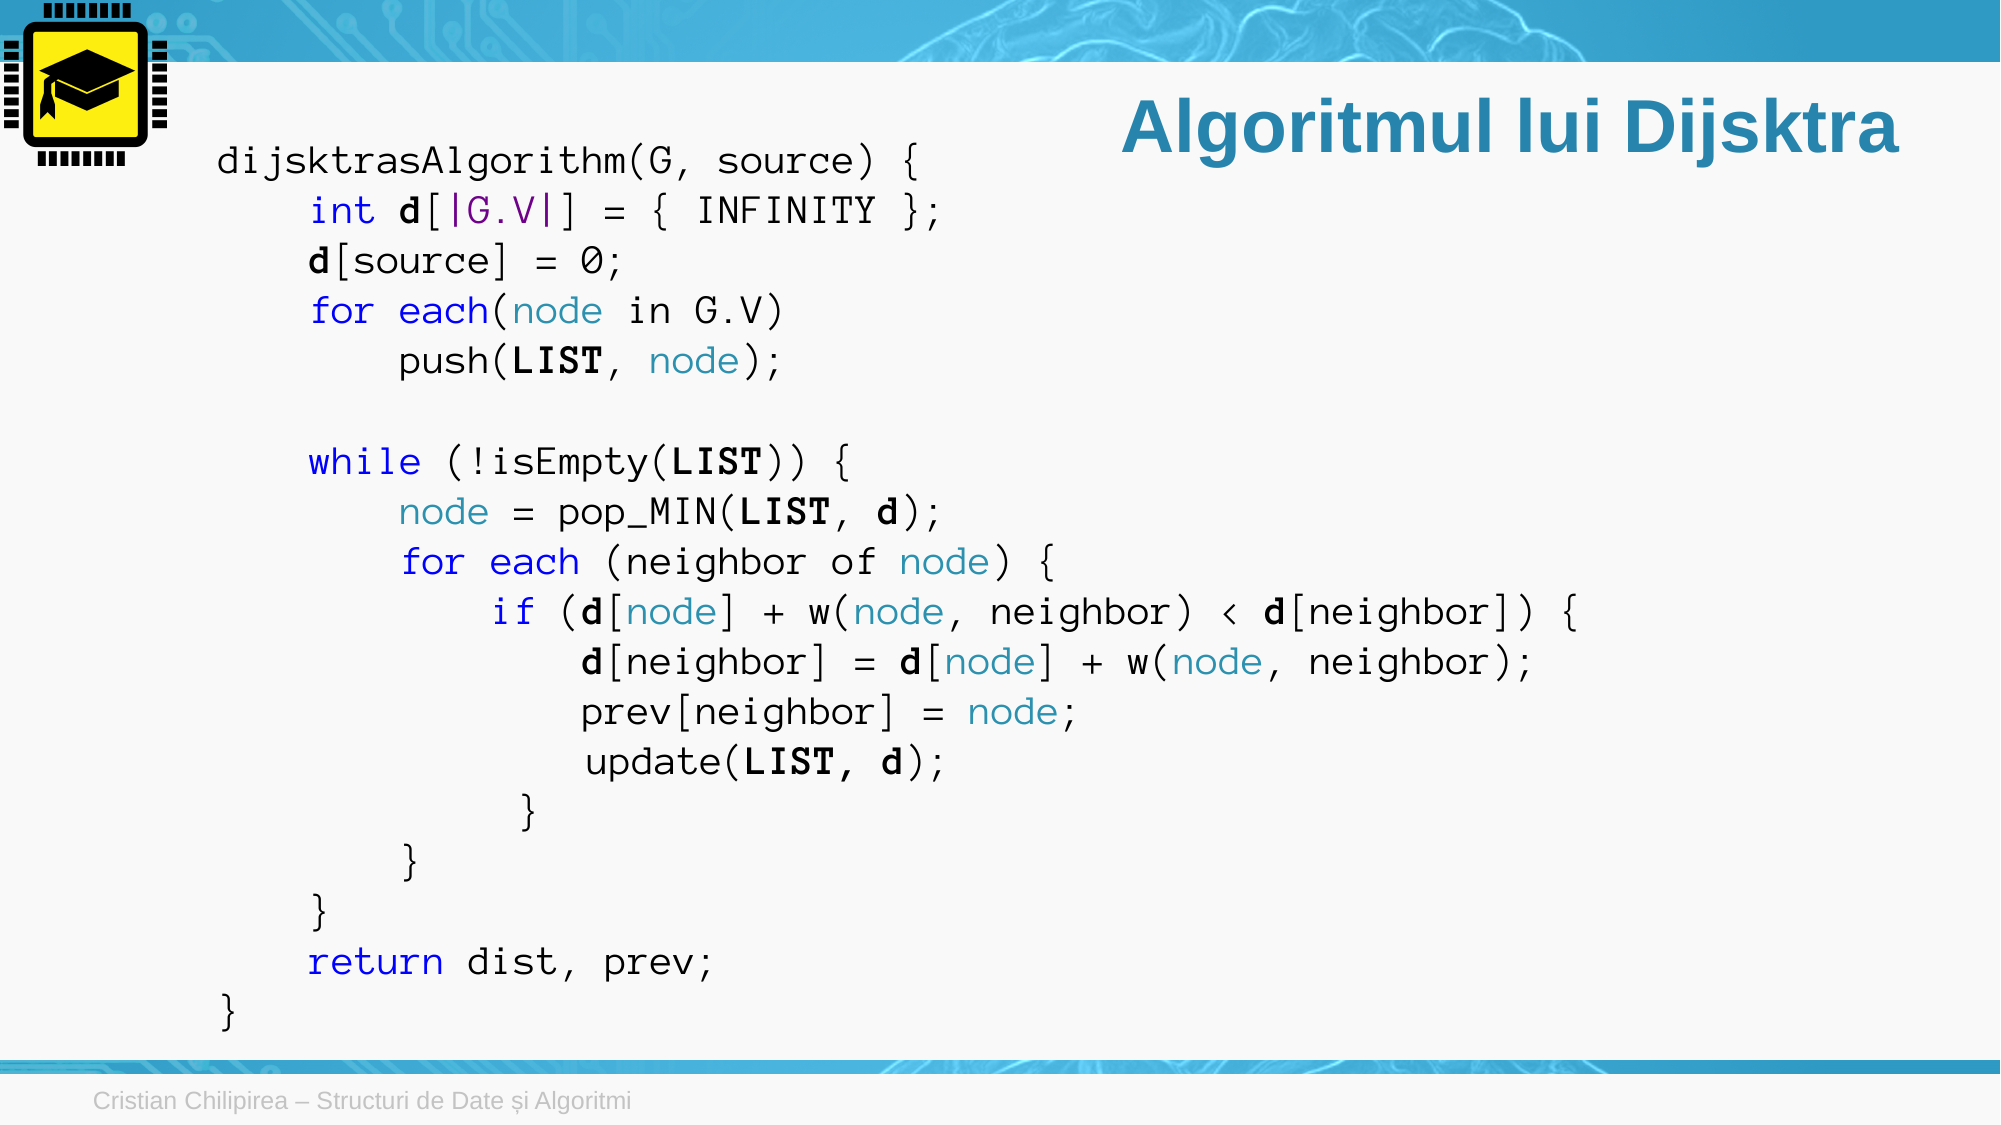

# Algoritmul lui Dijsktra
dijsktrasAlgorithm(G, source) {
    int d[|G.V|] = { INFINITY };
    d[source] = 0;
    for each(node in G.V)
        push(LIST, node);

    while (!isEmpty(LIST)) {
        node = pop_MIN(LIST, d);
        for each (neighbor of node) {
            if (d[node] + w(node, neighbor) < d[neighbor]) {
                d[neighbor] = d[node] + w(node, neighbor);
                prev[neighbor] = node;
		   update(LIST, d);
		}
        }
    }
    return dist, prev;
}
Cristian Chilipirea – Structuri de Date și Algoritmi